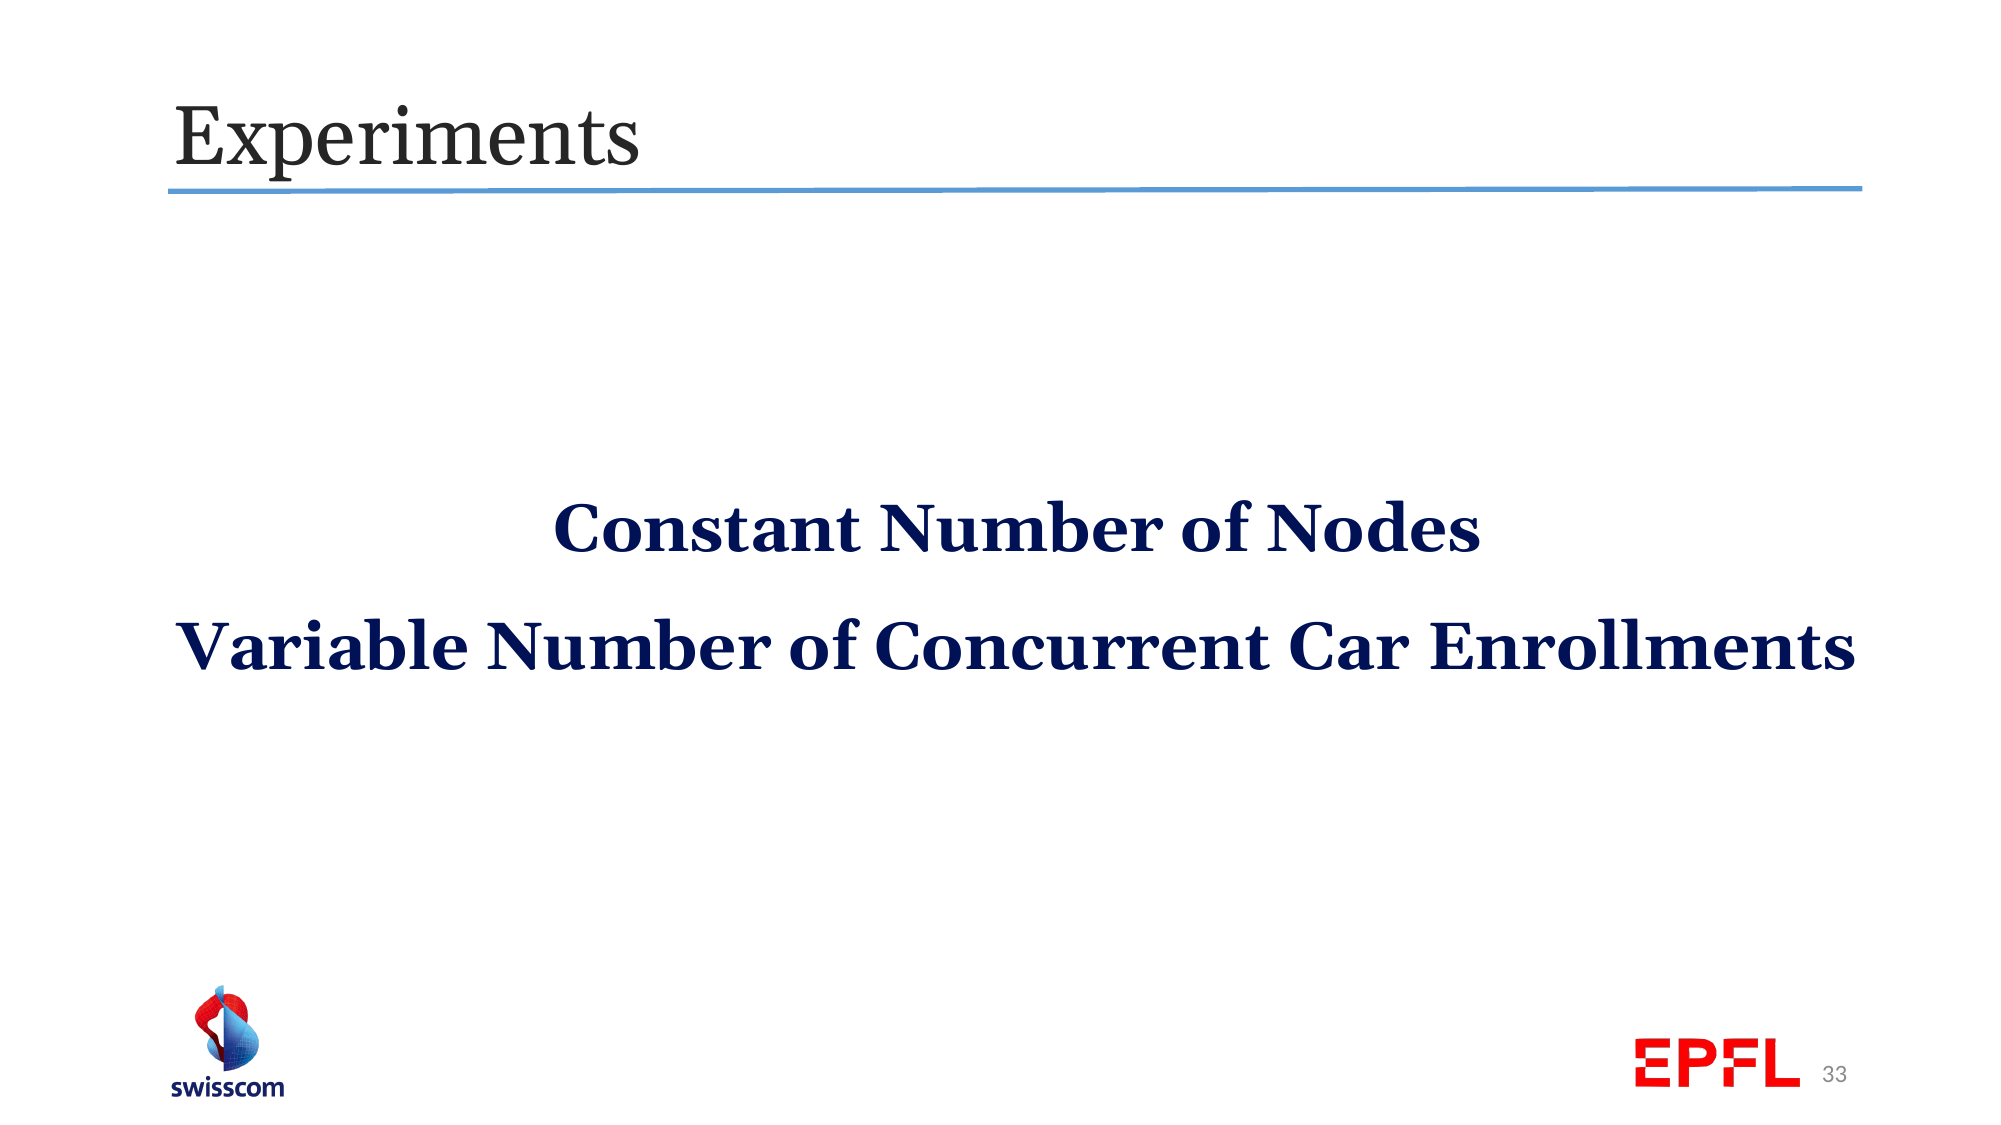

Experiments
Constant Number of Nodes
Variable Number of Concurrent Car Enrollments
33